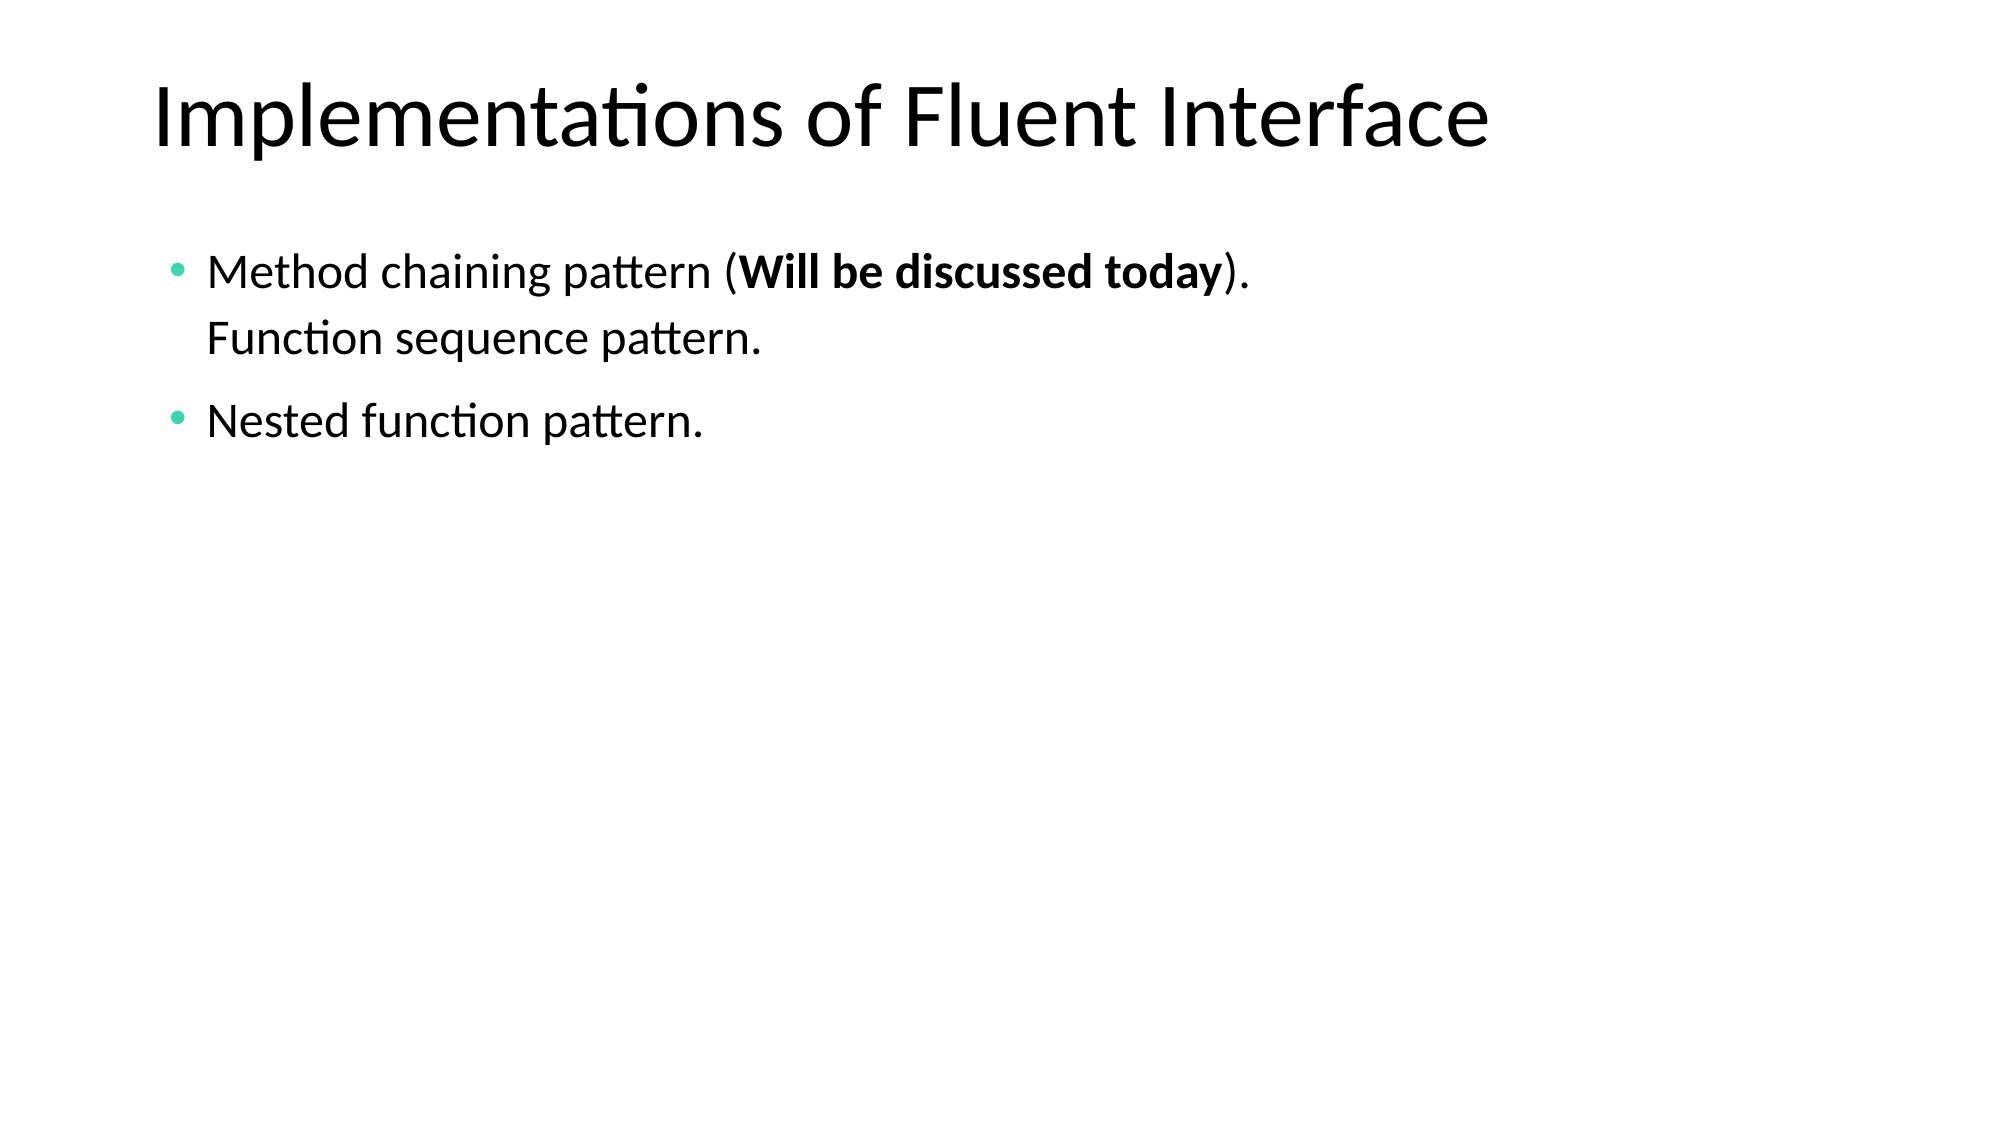

Implementations of Fluent Interface
Method chaining pattern (Will be discussed today).
Function sequence pattern.
Nested function pattern.